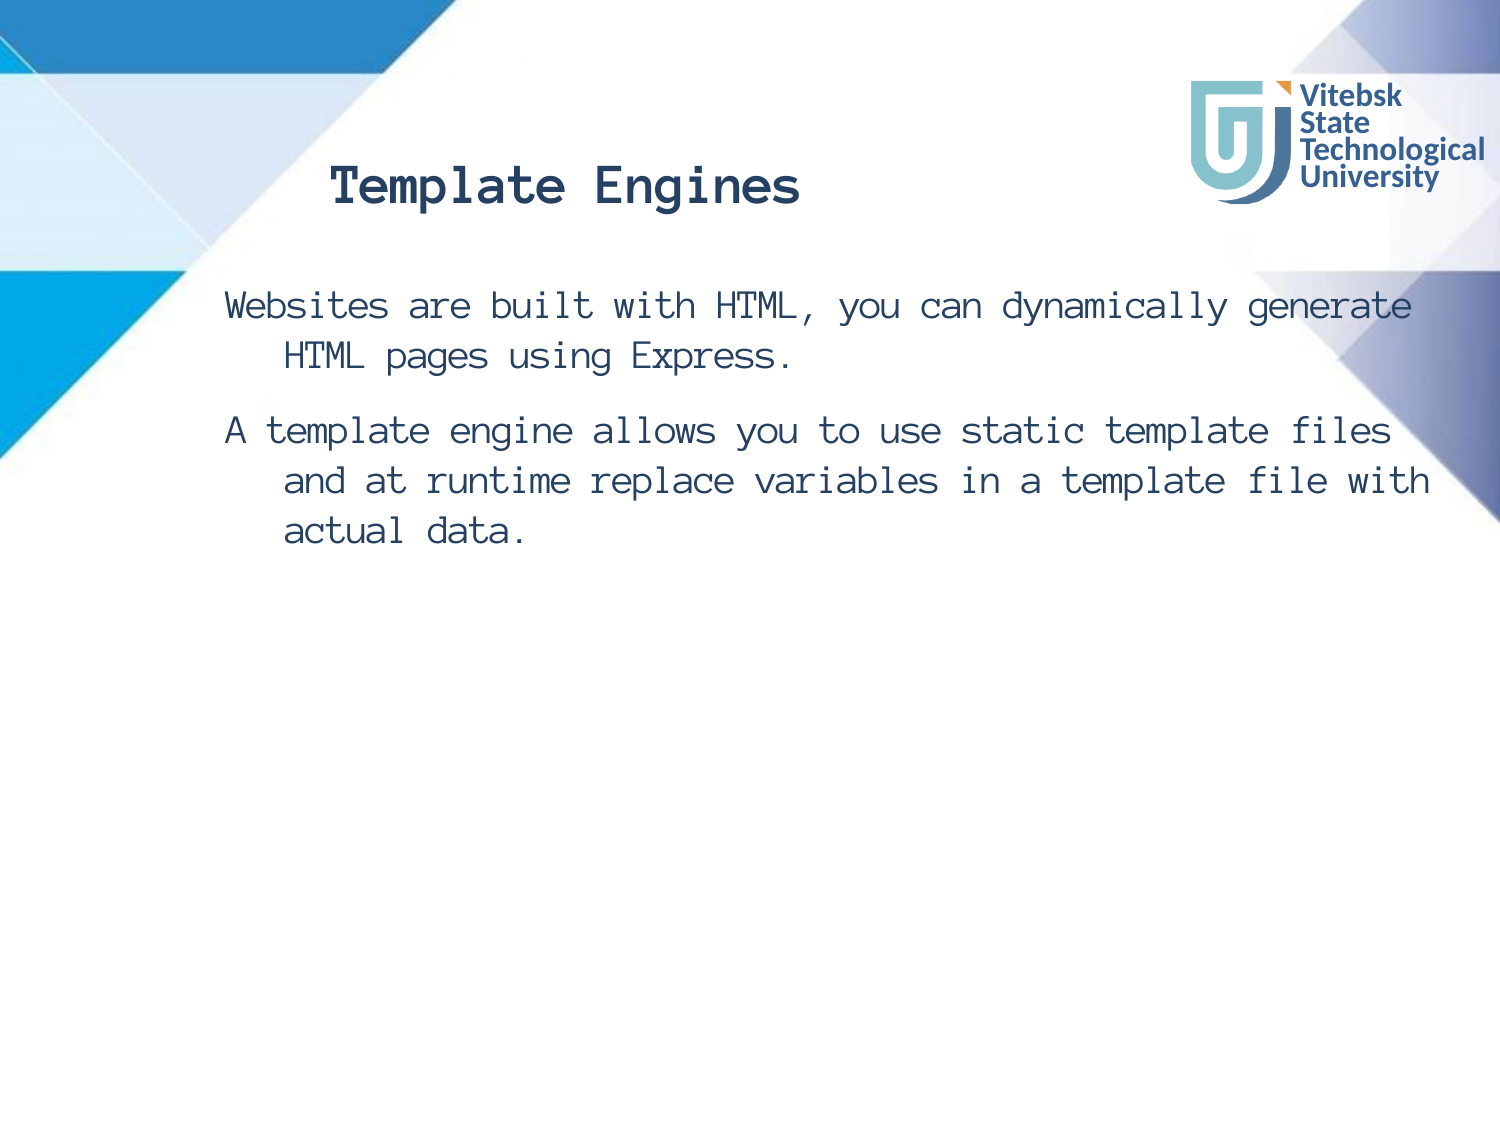

# Template Engines
Websites are built with HTML, you can dynamically generate HTML pages using Express.
A template engine allows you to use static template files and at runtime replace variables in a template file with actual data.